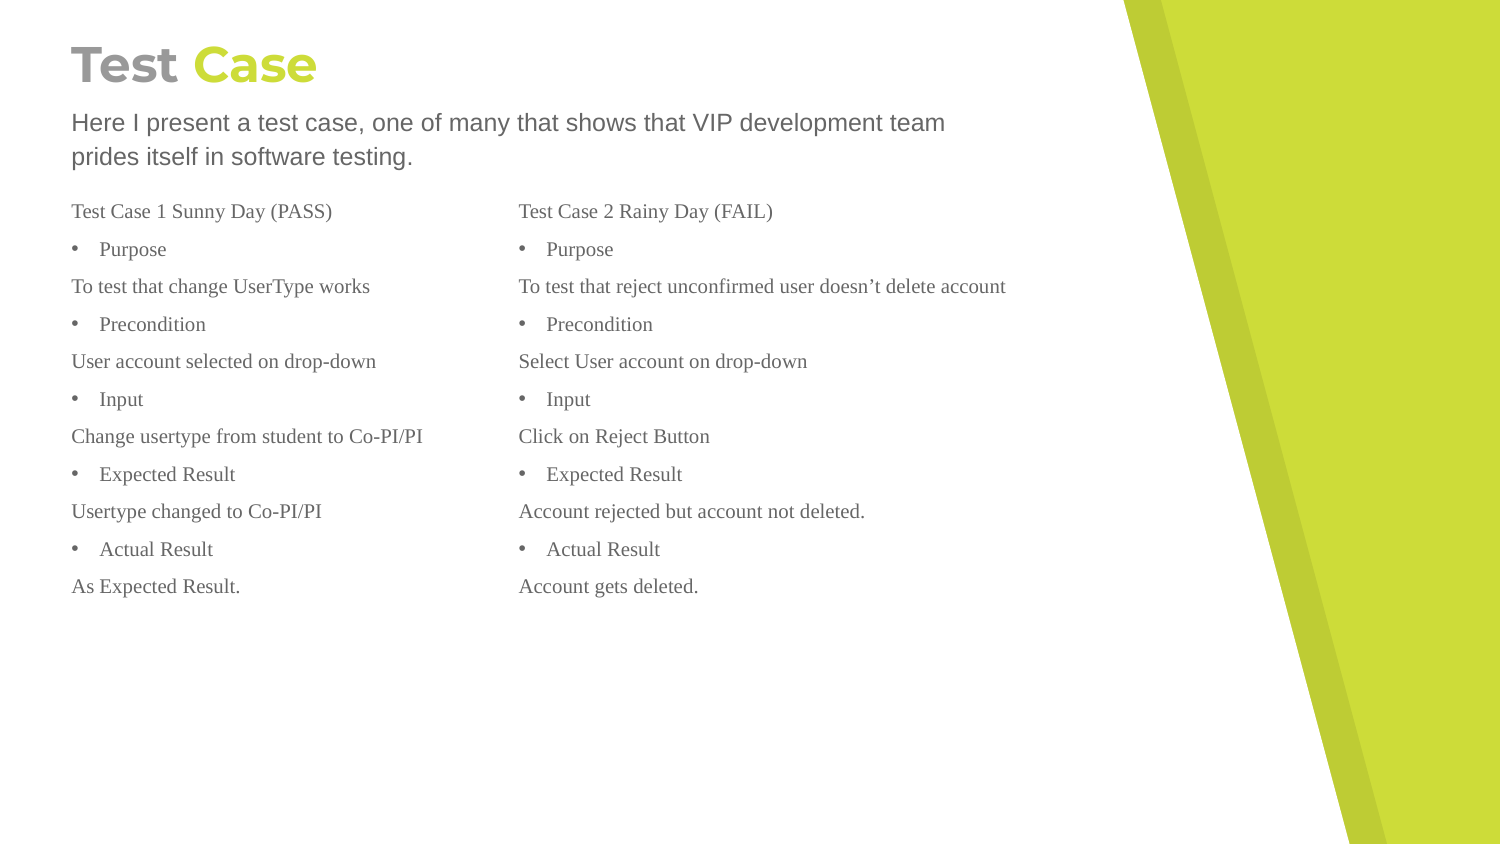

# Test Case
Here I present a test case, one of many that shows that VIP development team prides itself in software testing.

Test Case 2 Rainy Day (FAIL)
Purpose
To test that reject unconfirmed user doesn’t delete account
Precondition
Select User account on drop-down
Input
Click on Reject Button
Expected Result
Account rejected but account not deleted.
Actual Result
Account gets deleted.

Test Case 1 Sunny Day (PASS)
Purpose
To test that change UserType works
Precondition
User account selected on drop-down
Input
Change usertype from student to Co-PI/PI
Expected Result
Usertype changed to Co-PI/PI
Actual Result
As Expected Result.